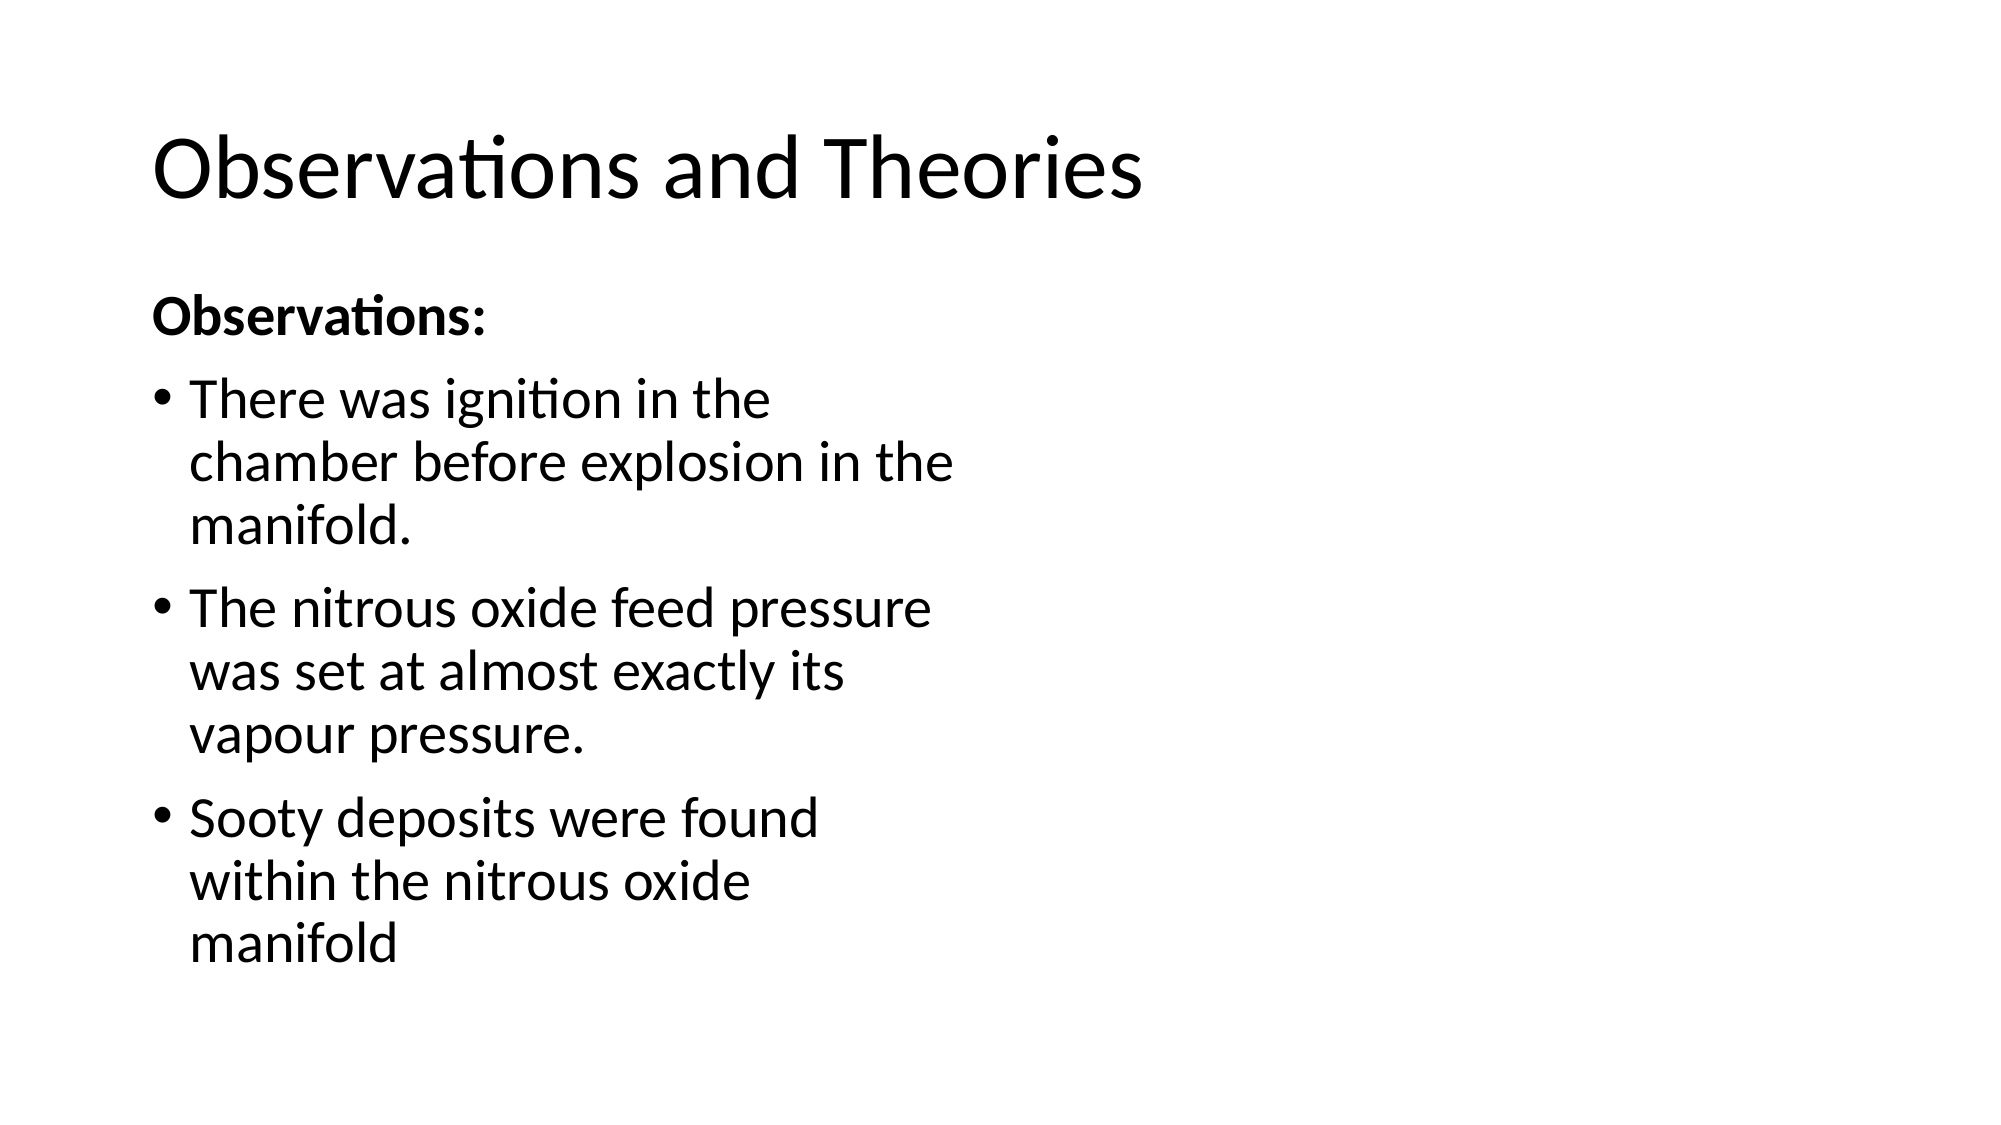

# Observations and Theories
Observations:
There was ignition in the chamber before explosion in the manifold.
The nitrous oxide feed pressure was set at almost exactly its vapour pressure.
Sooty deposits were found within the nitrous oxide manifold